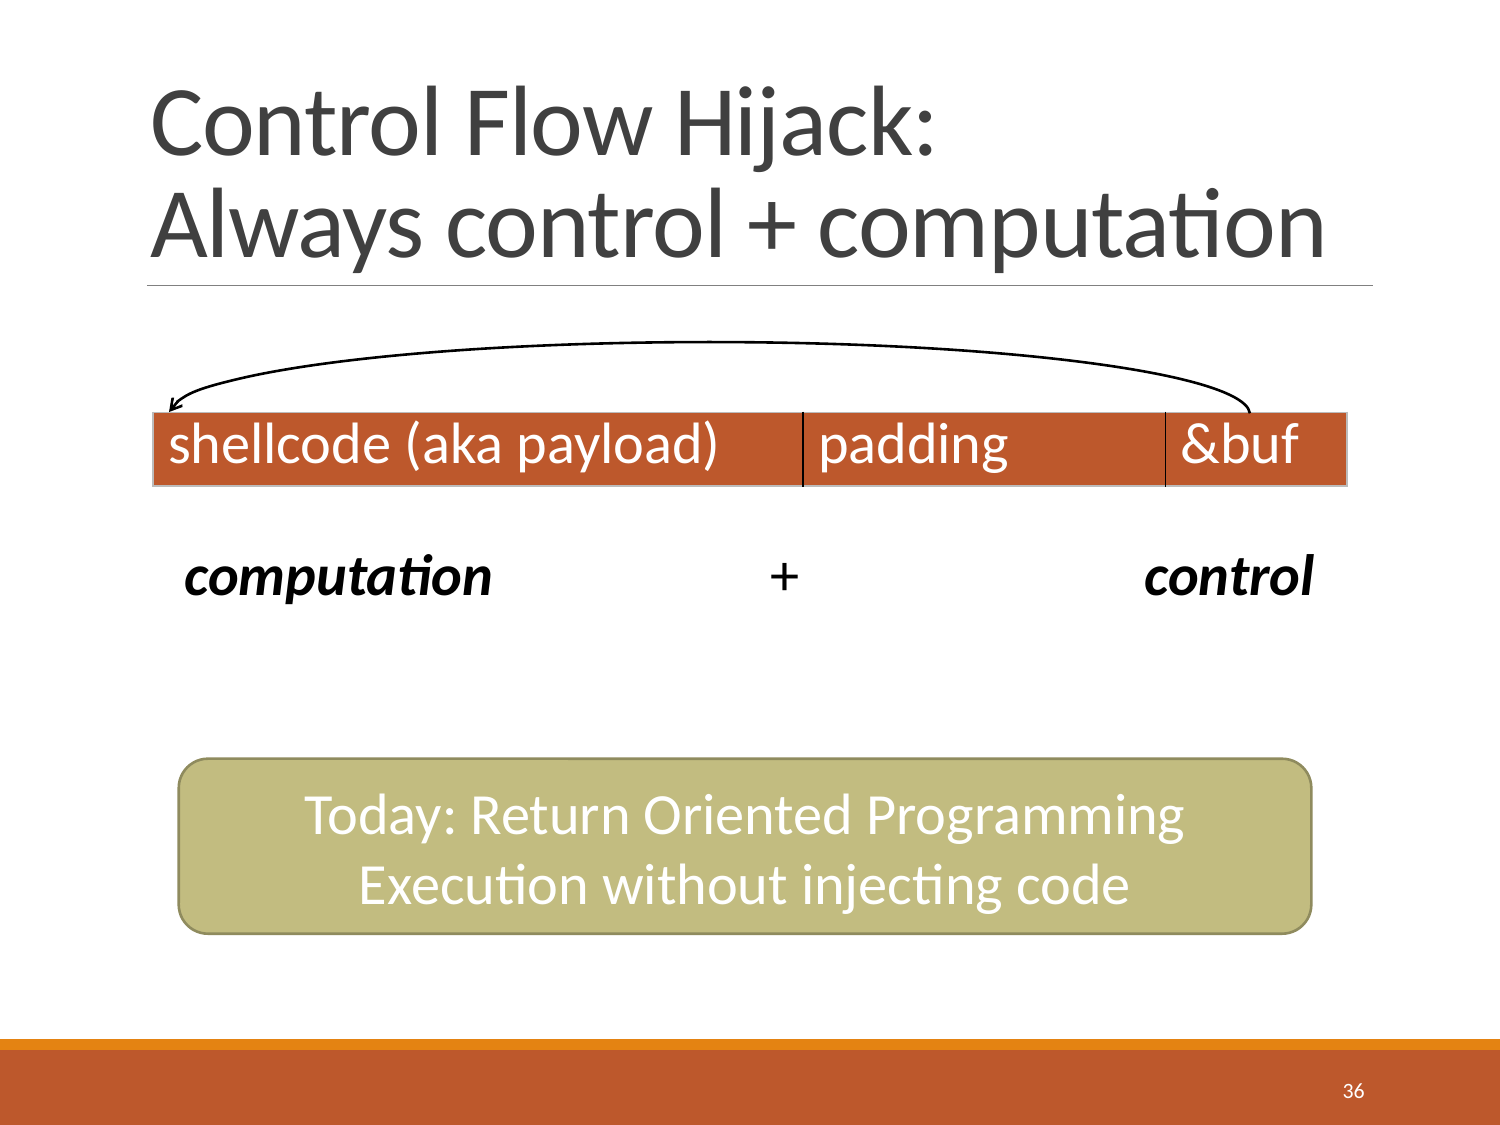

# Control Flow Hijack: Always control + computation

| shellcode (aka payload) | padding | &buf |
| --- | --- | --- |
computation                     +                          control

Today: Return Oriented Programming
Execution without injecting code
36